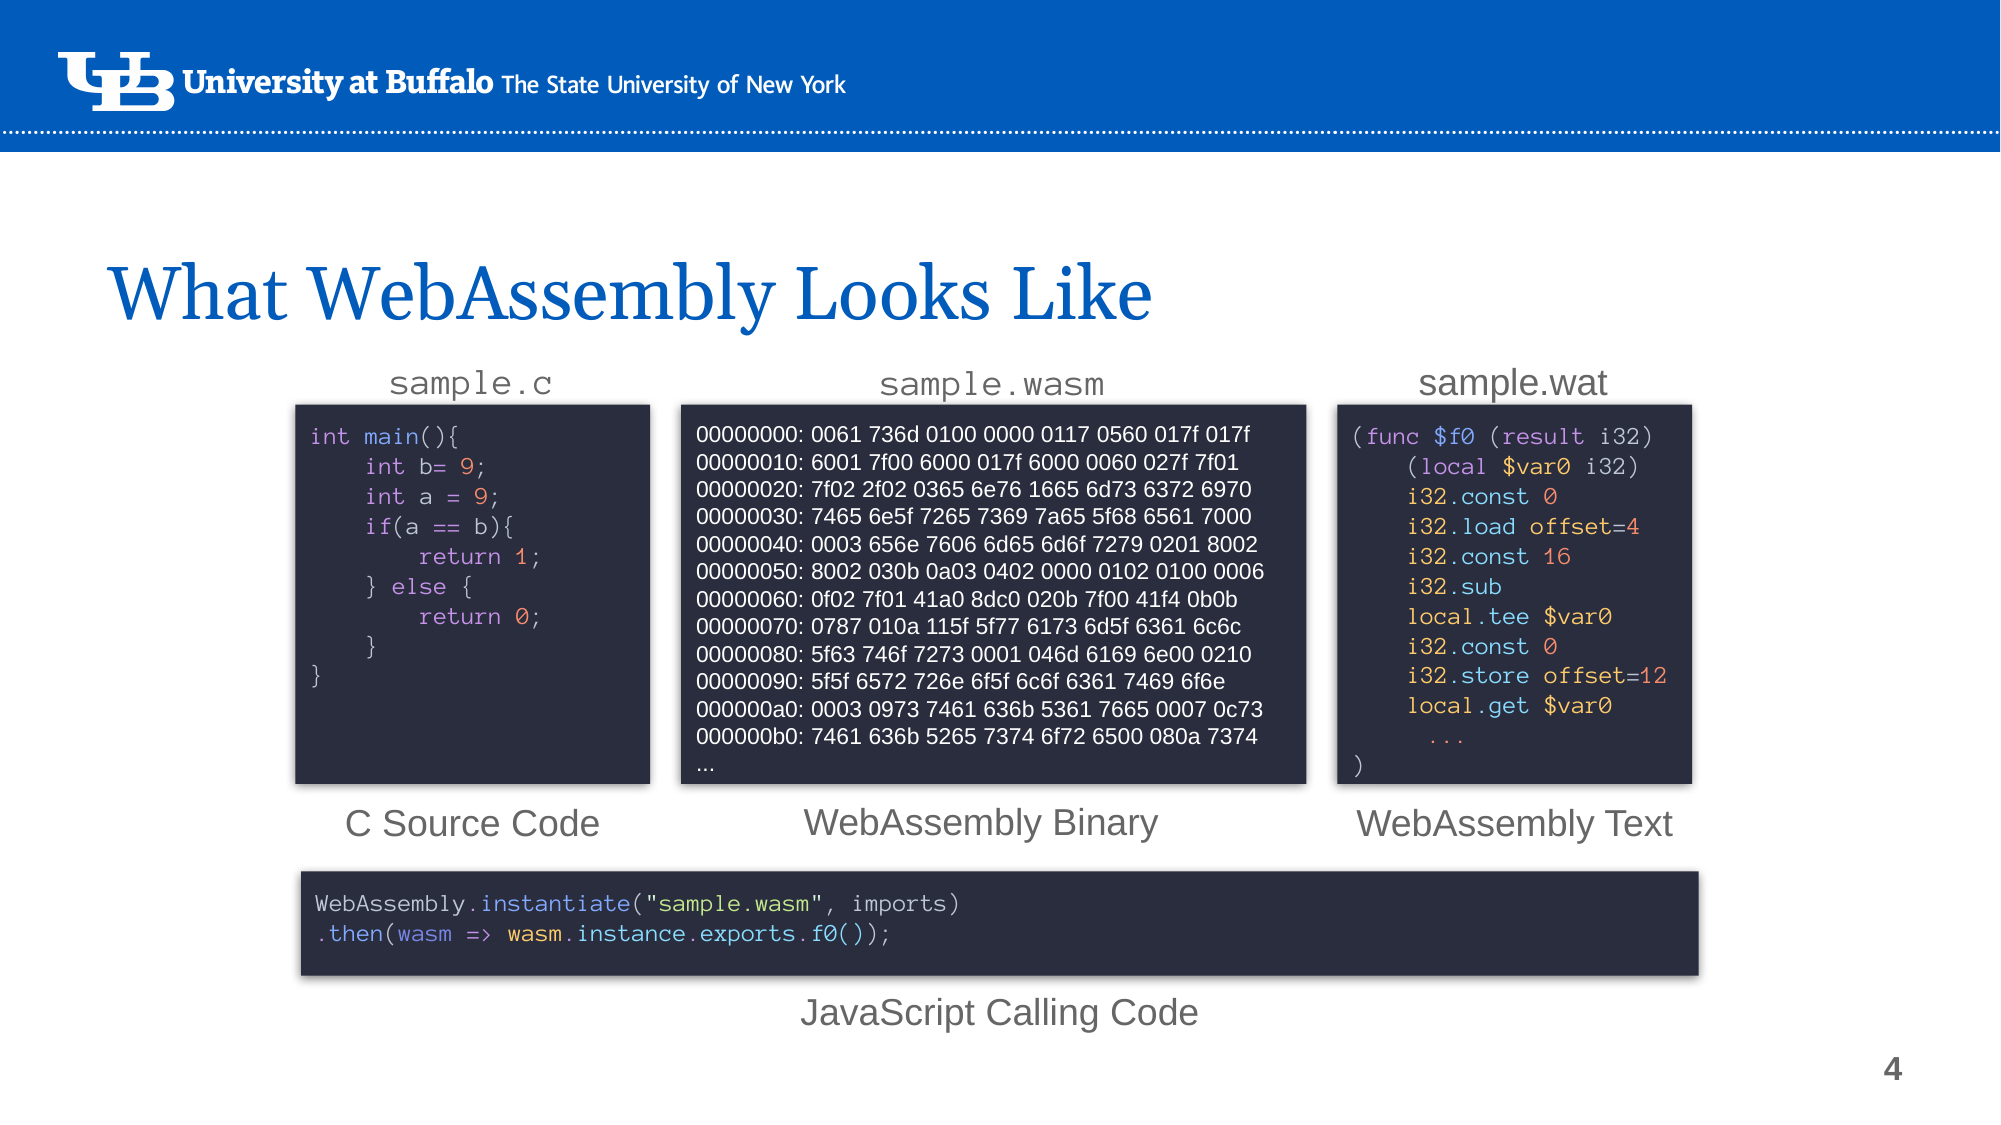

# What WebAssembly Looks Like
sample.c
sample.wasm
sample.wat
int main(){
    int b= 9;
    int a = 9;
    if(a == b){
        return 1;
    } else {
        return 0;
    }
}

00000000: 0061 736d 0100 0000 0117 0560 017f 017f
00000010: 6001 7f00 6000 017f 6000 0060 027f 7f01
00000020: 7f02 2f02 0365 6e76 1665 6d73 6372 6970
00000030: 7465 6e5f 7265 7369 7a65 5f68 6561 7000
00000040: 0003 656e 7606 6d65 6d6f 7279 0201 8002
00000050: 8002 030b 0a03 0402 0000 0102 0100 0006
00000060: 0f02 7f01 41a0 8dc0 020b 7f00 41f4 0b0b
00000070: 0787 010a 115f 5f77 6173 6d5f 6361 6c6c
00000080: 5f63 746f 7273 0001 046d 6169 6e00 0210
00000090: 5f5f 6572 726e 6f5f 6c6f 6361 7469 6f6e
000000a0: 0003 0973 7461 636b 5361 7665 0007 0c73
000000b0: 7461 636b 5265 7374 6f72 6500 080a 7374
...
(func $f0 (result i32)
    (local $var0 i32)
    i32.const 0
    i32.load offset=4
    i32.const 16
    i32.sub
    local.tee $var0
    i32.const 0
    i32.store offset=12
    local.get $var0
...
)

WebAssembly Binary
C Source Code
WebAssembly Text
WebAssembly.instantiate("sample.wasm", imports)
.then(wasm => wasm.instance.exports.f0());
JavaScript Calling Code
4